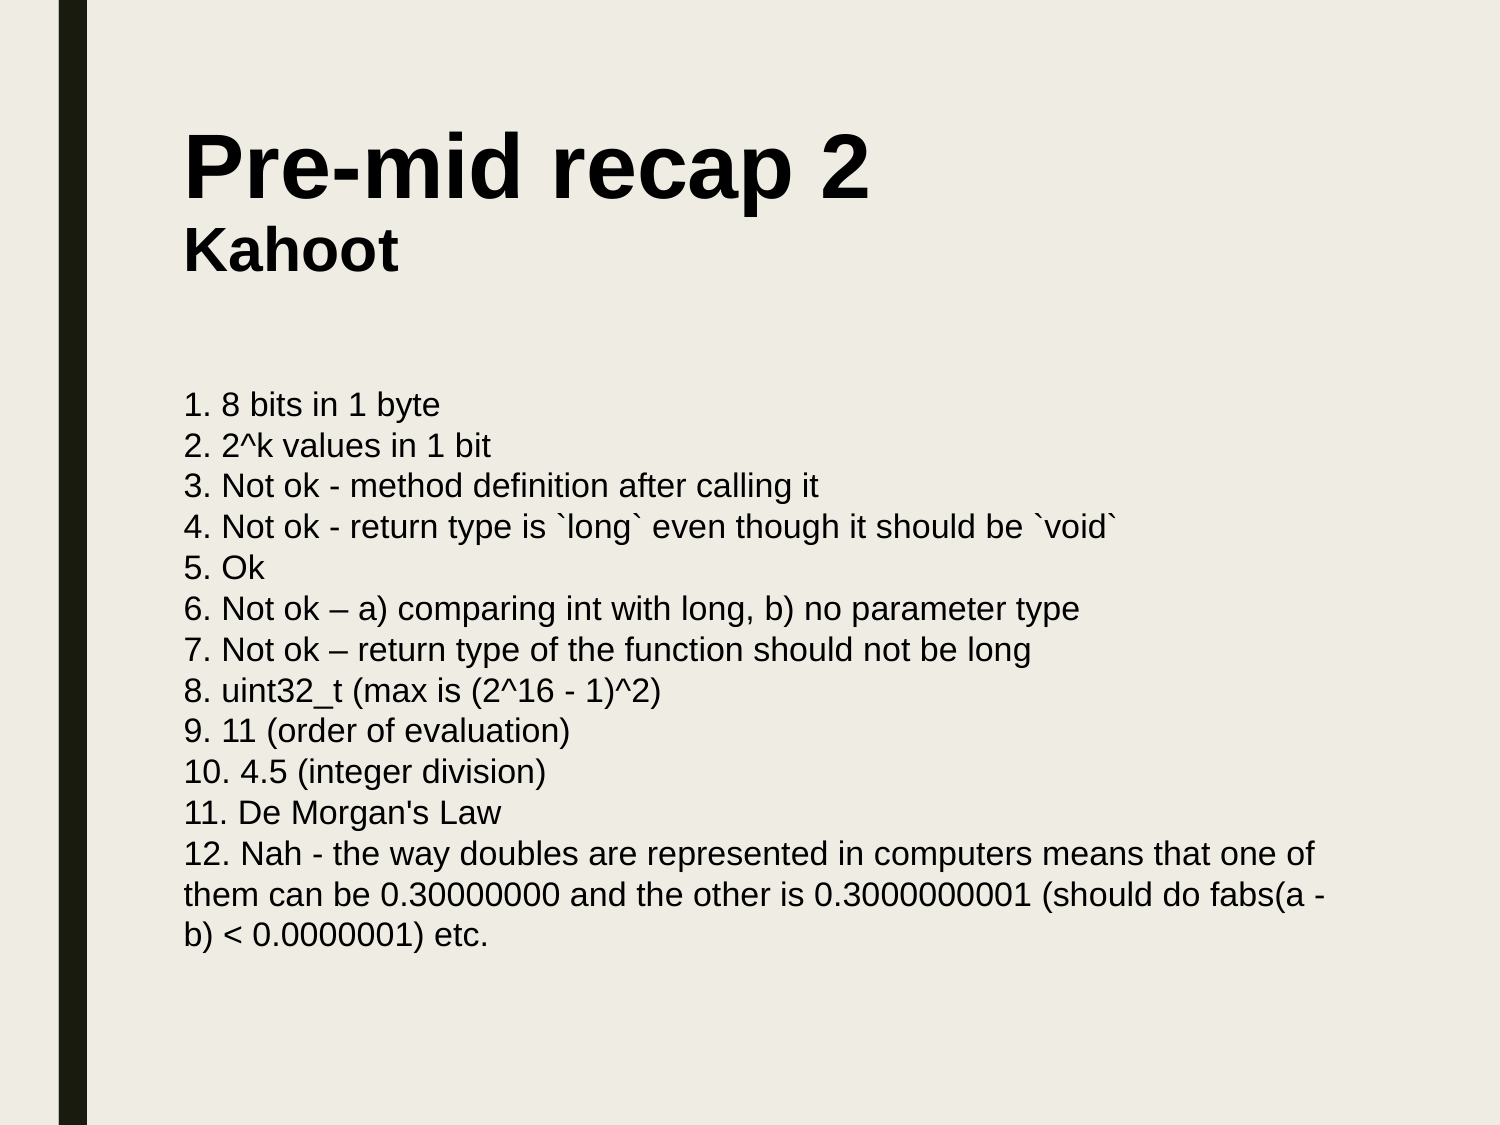

# Pre-mid recap 2 Kahoot
1. 8 bits in 1 byte
2. 2^k values in 1 bit
3. Not ok - method definition after calling it
4. Not ok - return type is `long` even though it should be `void`
5. Ok
6. Not ok – a) comparing int with long, b) no parameter type
7. Not ok – return type of the function should not be long
8. uint32_t (max is (2^16 - 1)^2)
9. 11 (order of evaluation)
10. 4.5 (integer division)
11. De Morgan's Law
12. Nah - the way doubles are represented in computers means that one of them can be 0.30000000 and the other is 0.3000000001 (should do fabs(a - b) < 0.0000001) etc.